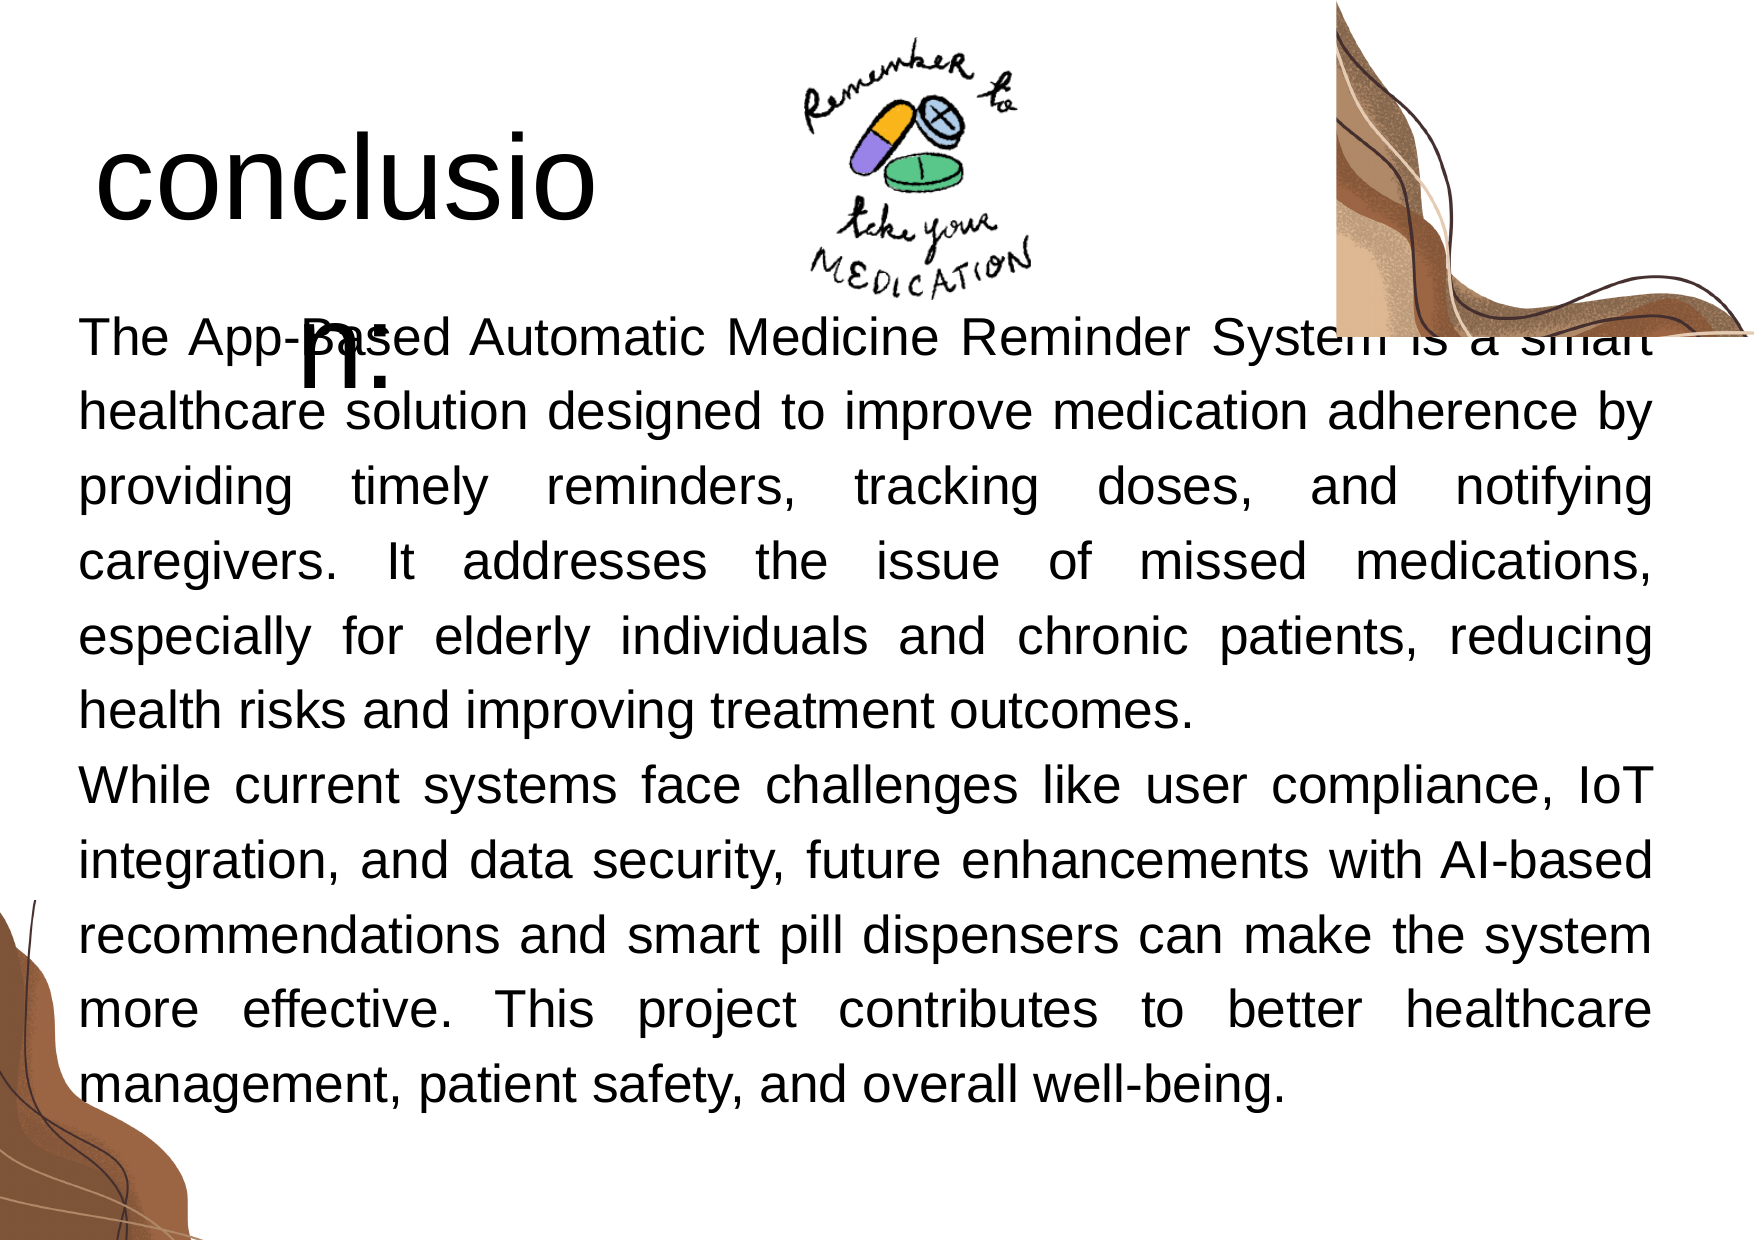

conclusion:
The App-Based Automatic Medicine Reminder System is a smart healthcare solution designed to improve medication adherence by providing timely reminders, tracking doses, and notifying caregivers. It addresses the issue of missed medications, especially for elderly individuals and chronic patients, reducing health risks and improving treatment outcomes.
While current systems face challenges like user compliance, IoT integration, and data security, future enhancements with AI-based recommendations and smart pill dispensers can make the system more effective. This project contributes to better healthcare management, patient safety, and overall well-being.